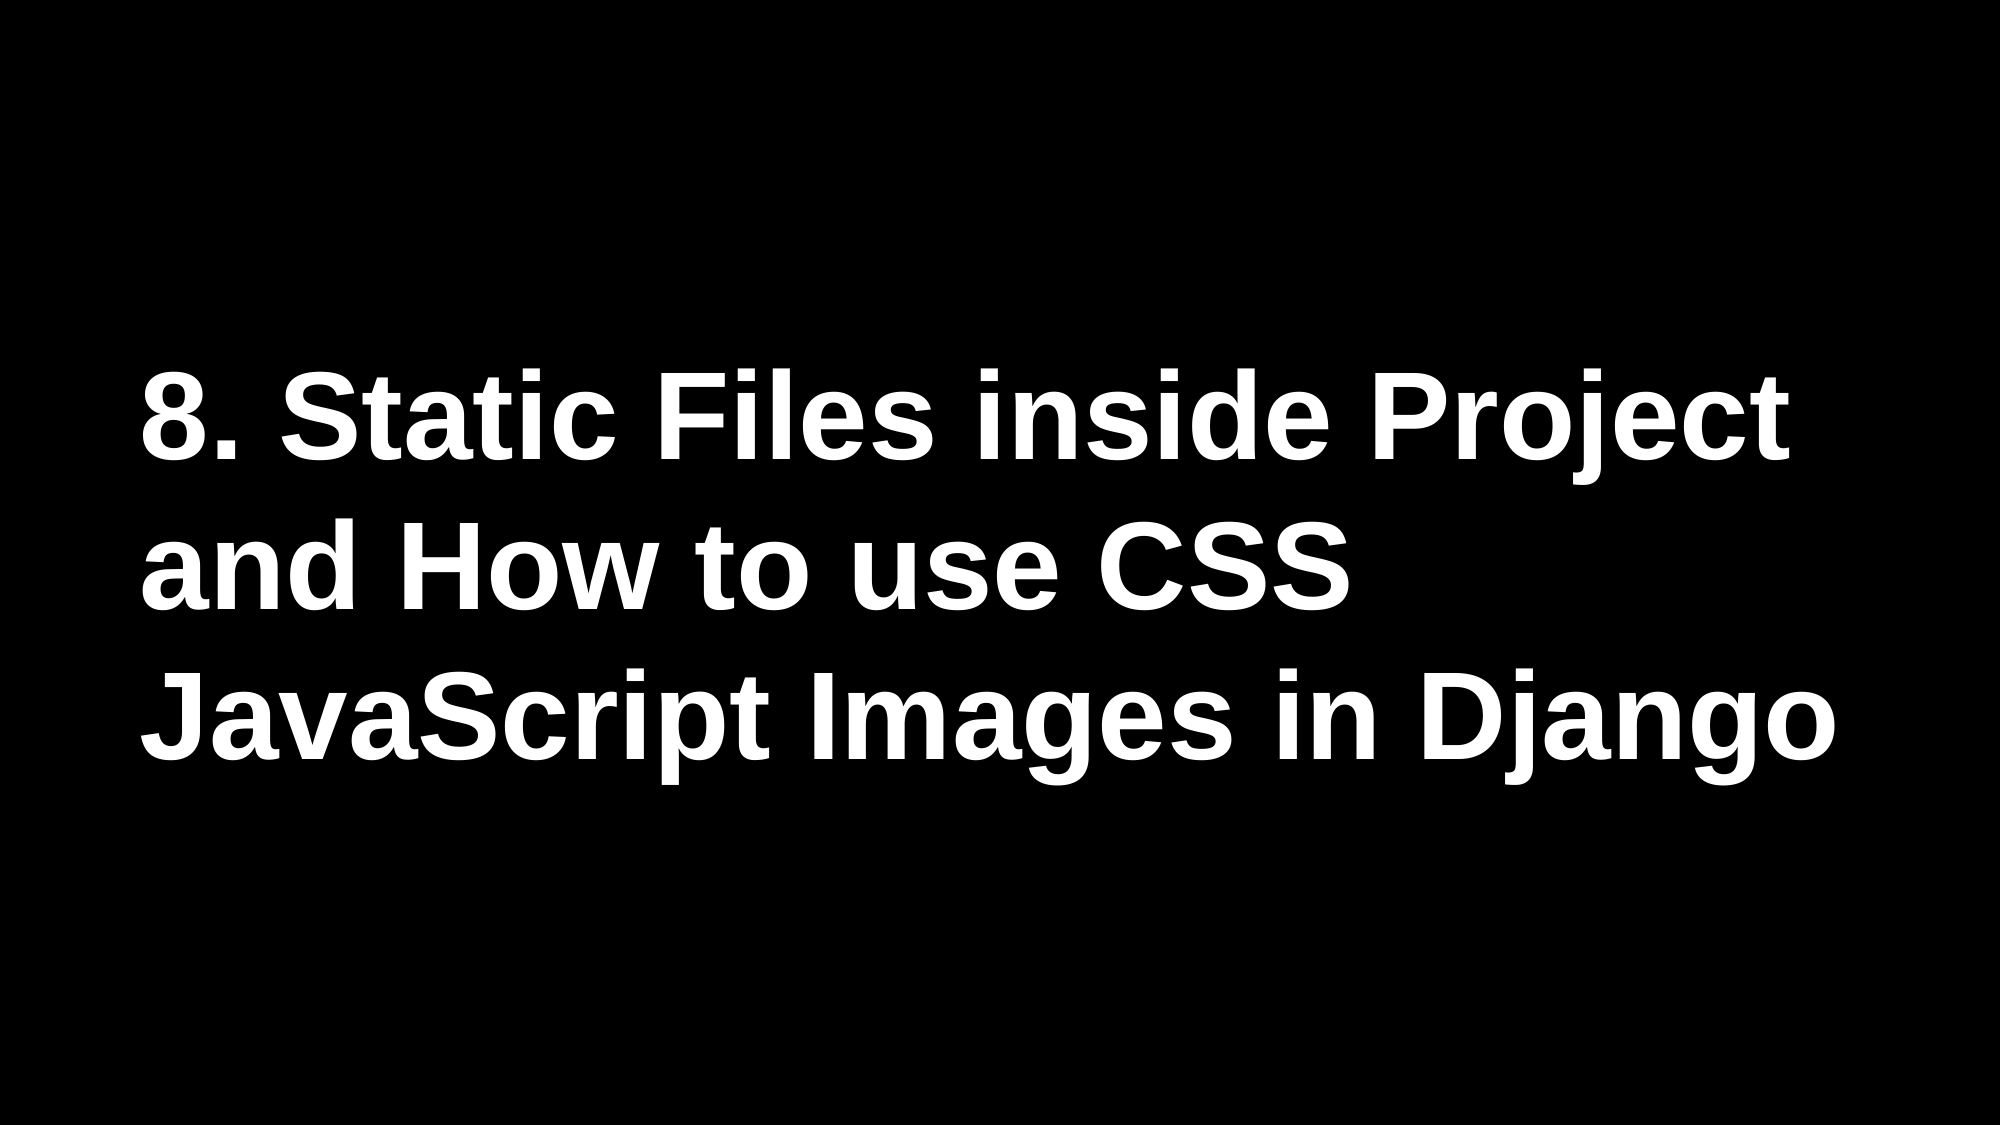

8. Static Files inside Project and How to use CSS JavaScript Images in Django